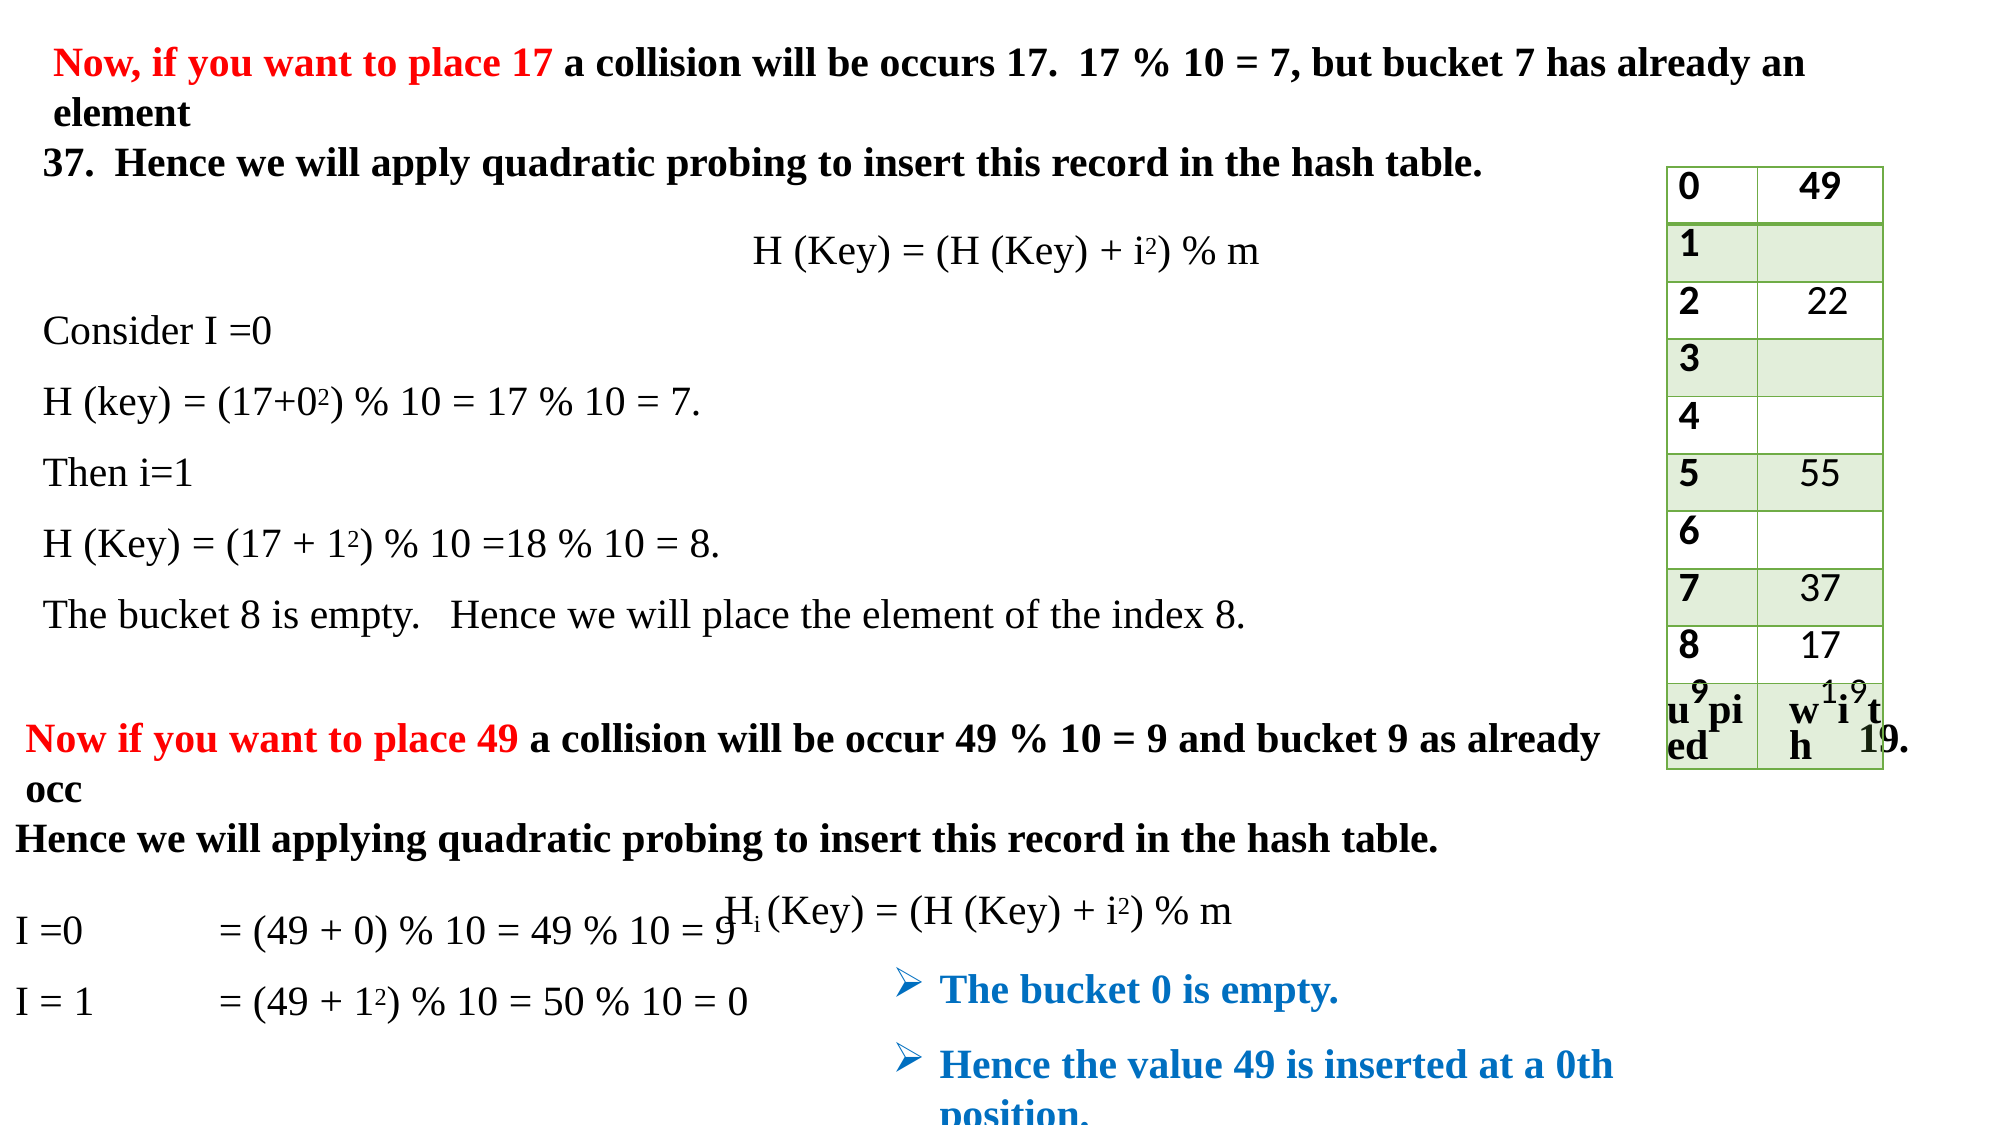

Now, if you want to place 17 a collision will be occurs 17. 17 % 10 = 7, but bucket 7 has already an element
37. Hence we will apply quadratic probing to insert this record in the hash table.
H (Key) = (H (Key) + i2) % m
Consider I =0
H (key) = (17+02) % 10 = 17 % 10 = 7.
Then i=1
H (Key) = (17 + 12) % 10 =18 % 10 = 8.
The bucket 8 is empty.	Hence we will place the element of the index 8.
| 0 | 49 |
| --- | --- |
| 1 |  |
| 2 | 22 |
| 3 |  |
| 4 |  |
| 5 | 55 |
| 6 |  |
| 7 | 37 |
| 8 | 17 |
| u9pied | w1i9th |
Now if you want to place 49 a collision will be occur 49 % 10 = 9 and bucket 9 as already occ
Hence we will applying quadratic probing to insert this record in the hash table.
Hi (Key) = (H (Key) + i2) % m
19.
I =0
I = 1
= (49 + 0) % 10 = 49 % 10 = 9
= (49 + 12) % 10 = 50 % 10 = 0
The bucket 0 is empty.
Hence the value 49 is inserted at a 0th position.